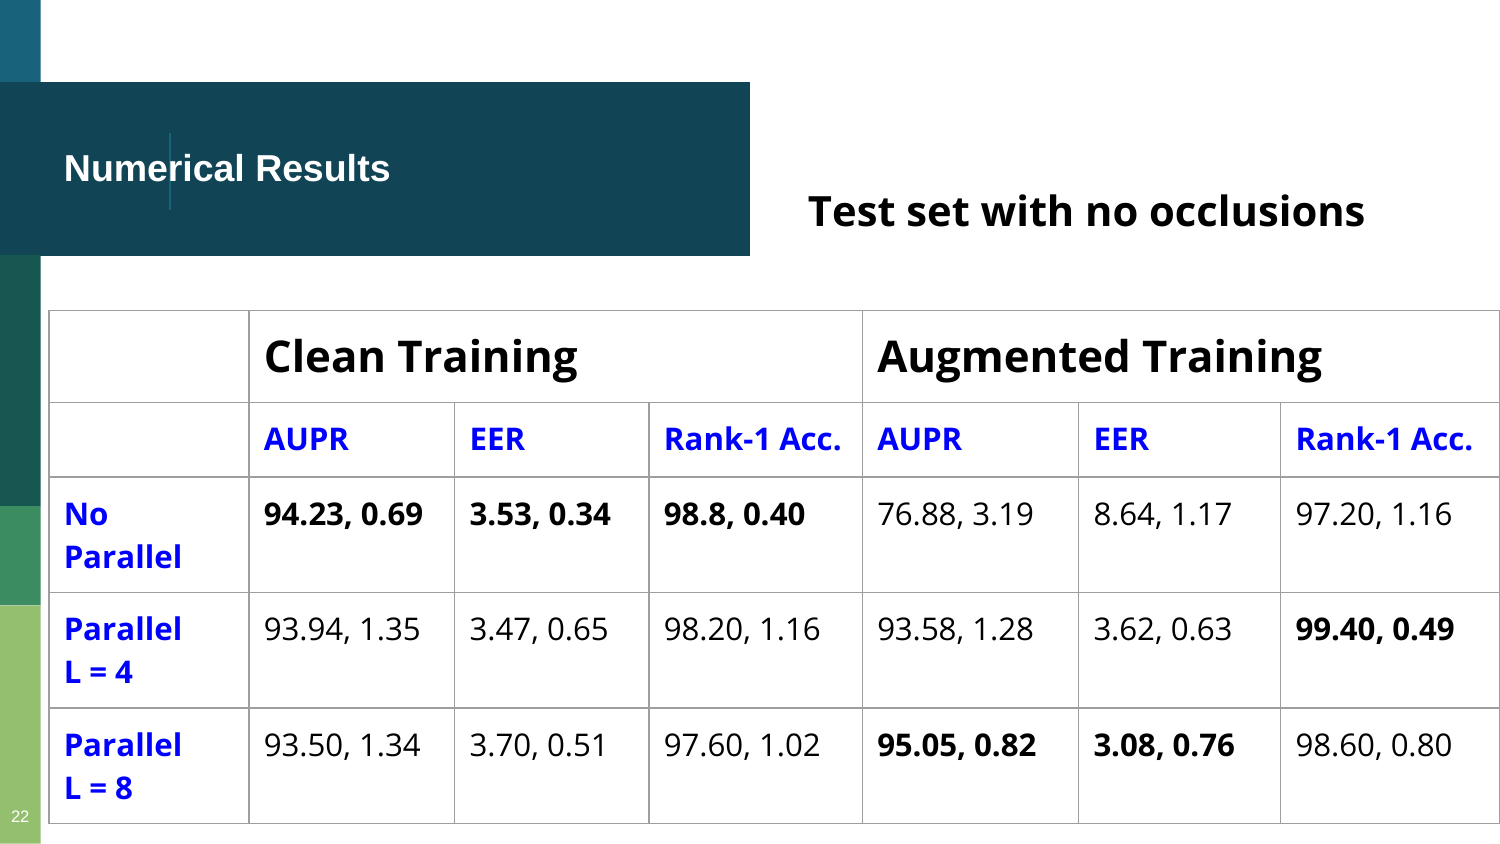

# Numerical Results
Test set with no occlusions
|  | Clean Training |  |  | Augmented Training |  |  |
| --- | --- | --- | --- | --- | --- | --- |
|  | AUPR | EER | Rank-1 Acc. | AUPR | EER | Rank-1 Acc. |
| No Parallel | 94.23, 0.69 | 3.53, 0.34 | 98.8, 0.40 | 76.88, 3.19 | 8.64, 1.17 | 97.20, 1.16 |
| Parallel L = 4 | 93.94, 1.35 | 3.47, 0.65 | 98.20, 1.16 | 93.58, 1.28 | 3.62, 0.63 | 99.40, 0.49 |
| Parallel L = 8 | 93.50, 1.34 | 3.70, 0.51 | 97.60, 1.02 | 95.05, 0.82 | 3.08, 0.76 | 98.60, 0.80 |
22